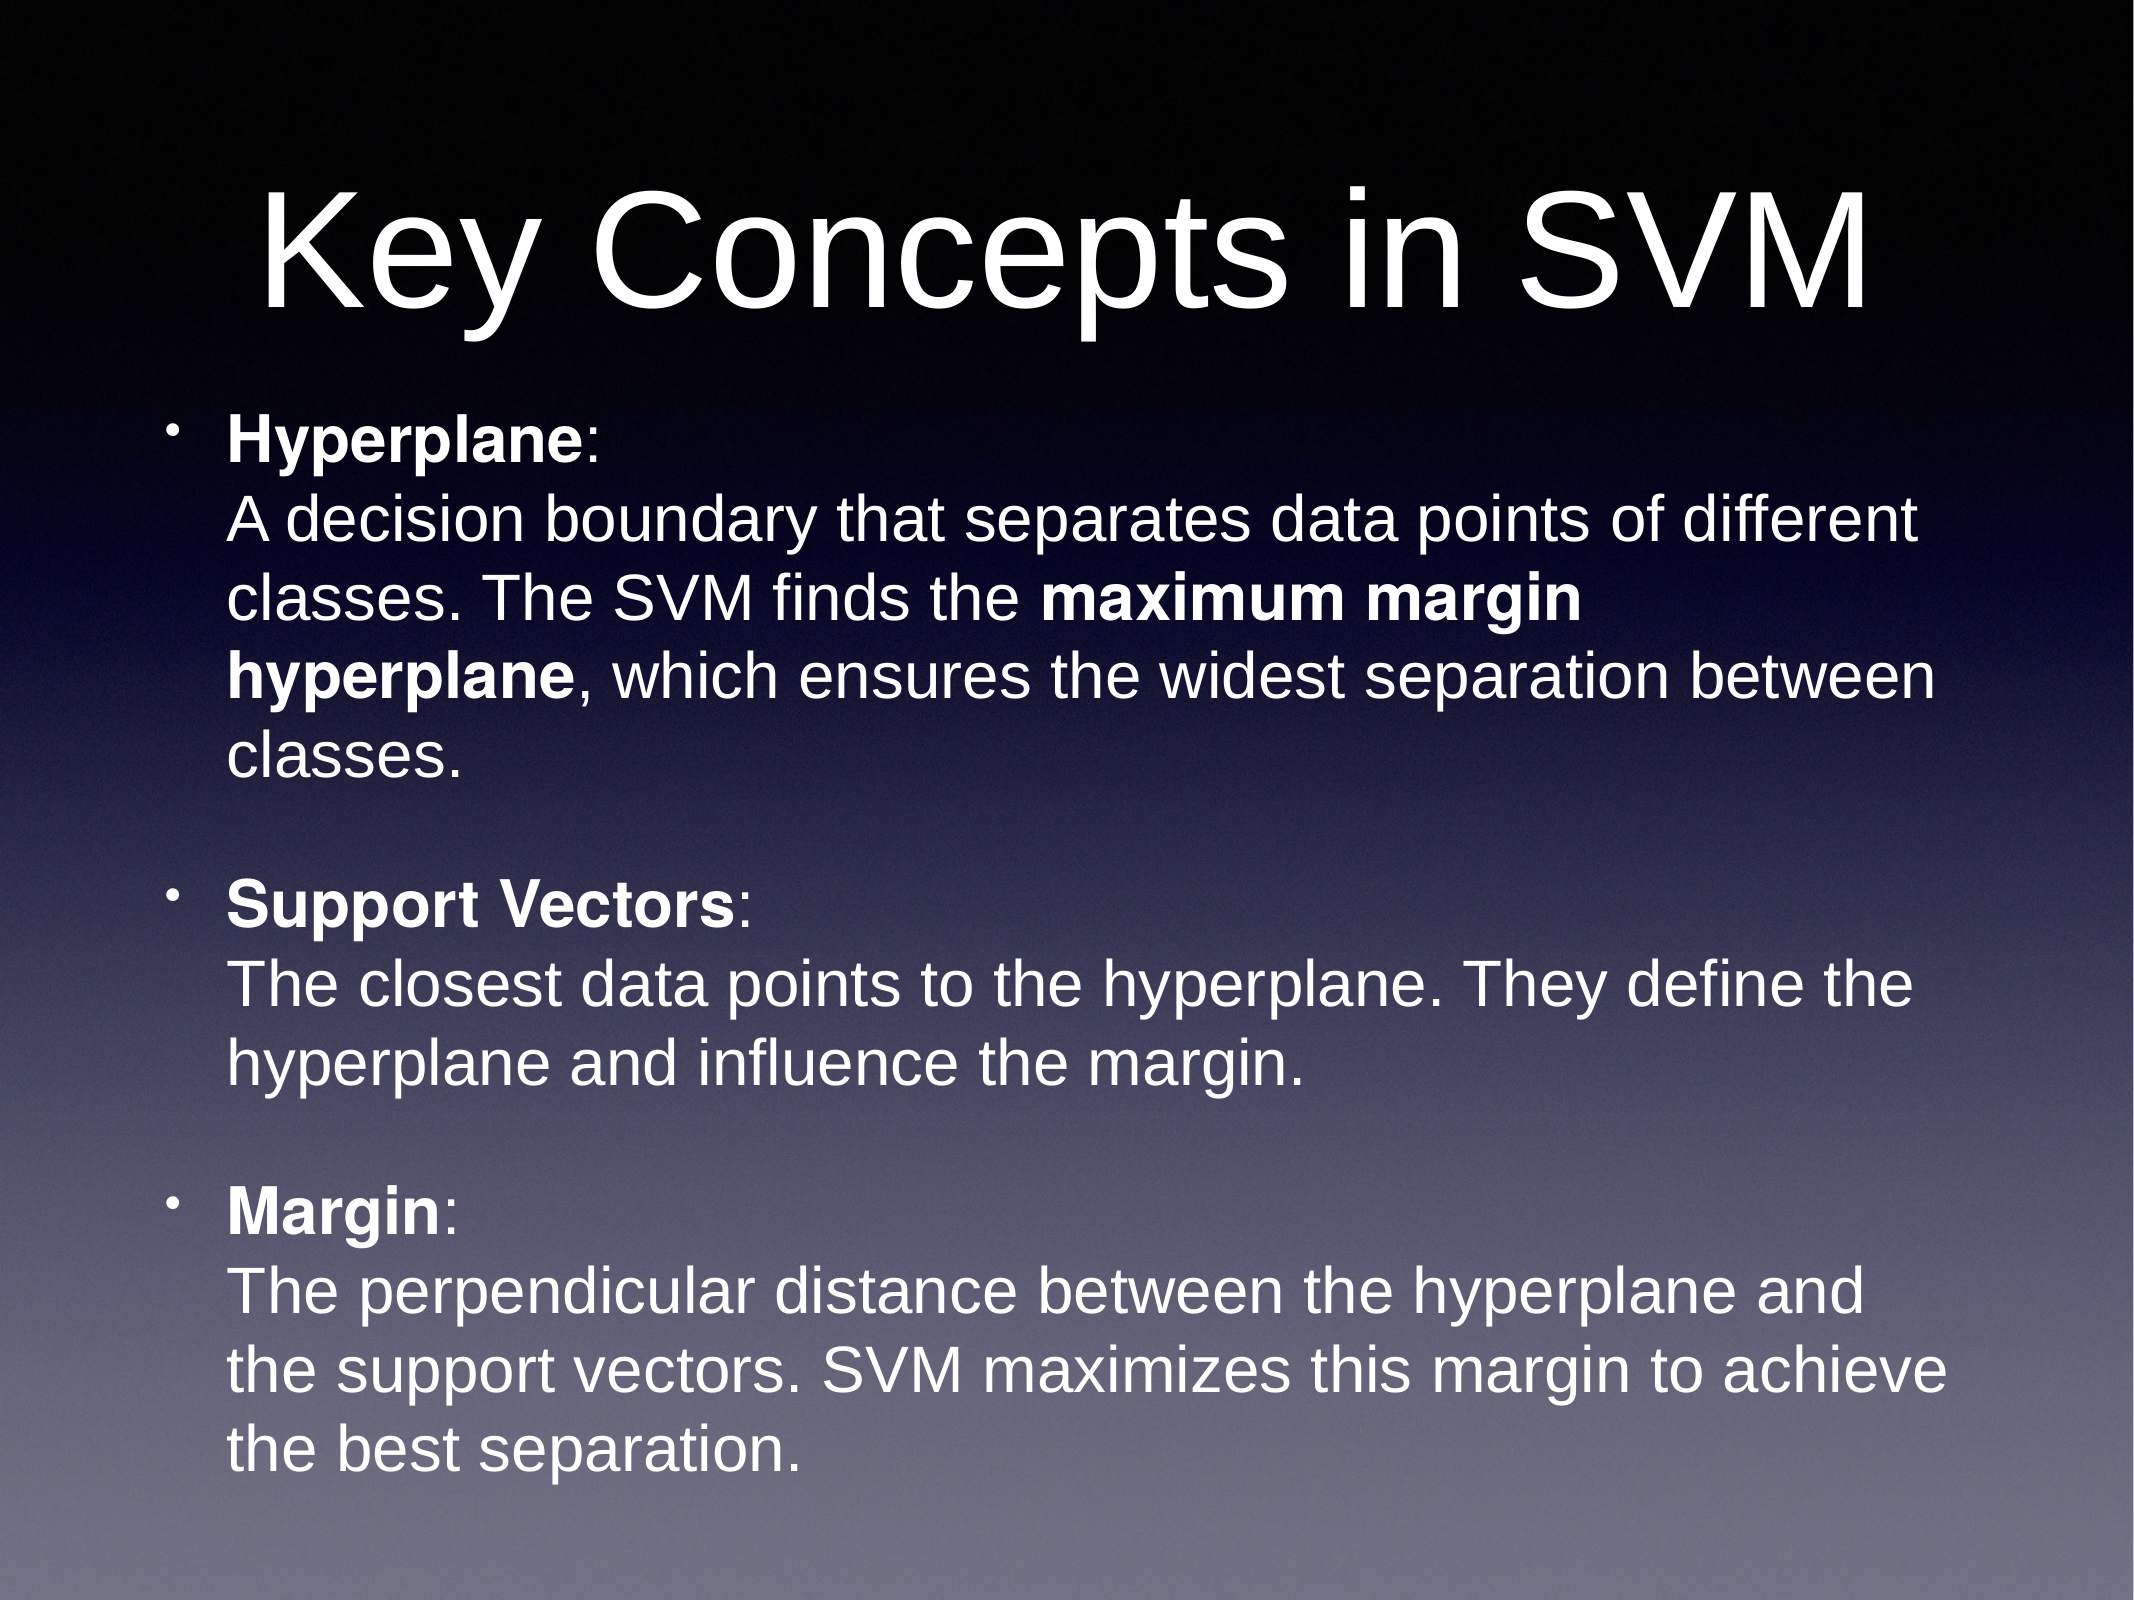

# Key Concepts in SVM
Hyperplane:
A decision boundary that separates data points of different classes. The SVM finds the maximum margin hyperplane, which ensures the widest separation between classes.
Support Vectors:
The closest data points to the hyperplane. They define the hyperplane and influence the margin.
Margin:
The perpendicular distance between the hyperplane and the support vectors. SVM maximizes this margin to achieve the best separation.
12